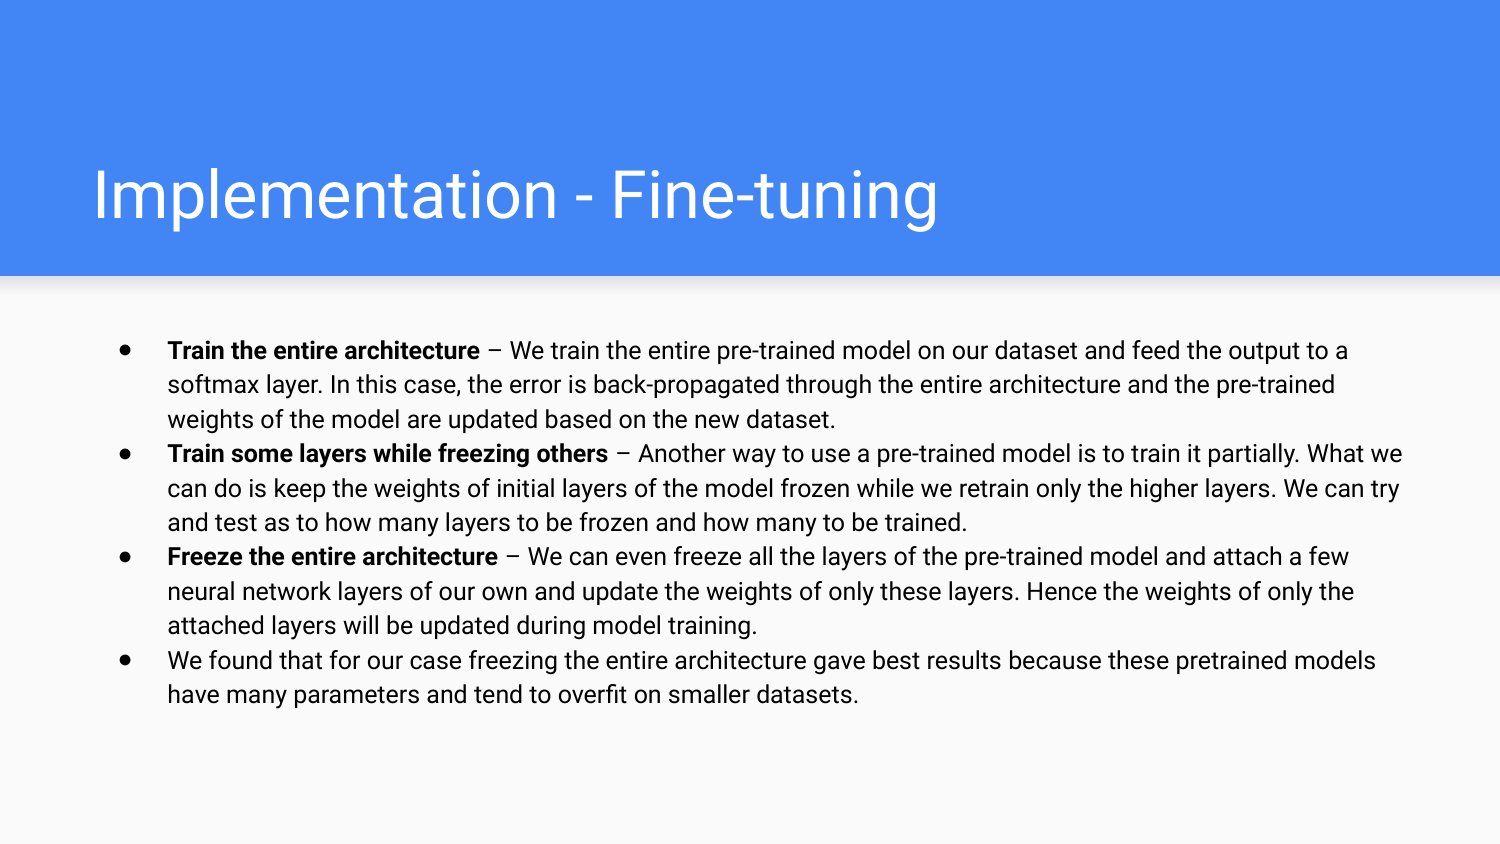

# Implementation - Fine-tuning
Train the entire architecture – We train the entire pre-trained model on our dataset and feed the output to a softmax layer. In this case, the error is back-propagated through the entire architecture and the pre-trained weights of the model are updated based on the new dataset.
Train some layers while freezing others – Another way to use a pre-trained model is to train it partially. What we can do is keep the weights of initial layers of the model frozen while we retrain only the higher layers. We can try and test as to how many layers to be frozen and how many to be trained.
Freeze the entire architecture – We can even freeze all the layers of the pre-trained model and attach a few neural network layers of our own and update the weights of only these layers. Hence the weights of only the attached layers will be updated during model training.
We found that for our case freezing the entire architecture gave best results because these pretrained models have many parameters and tend to overfit on smaller datasets.